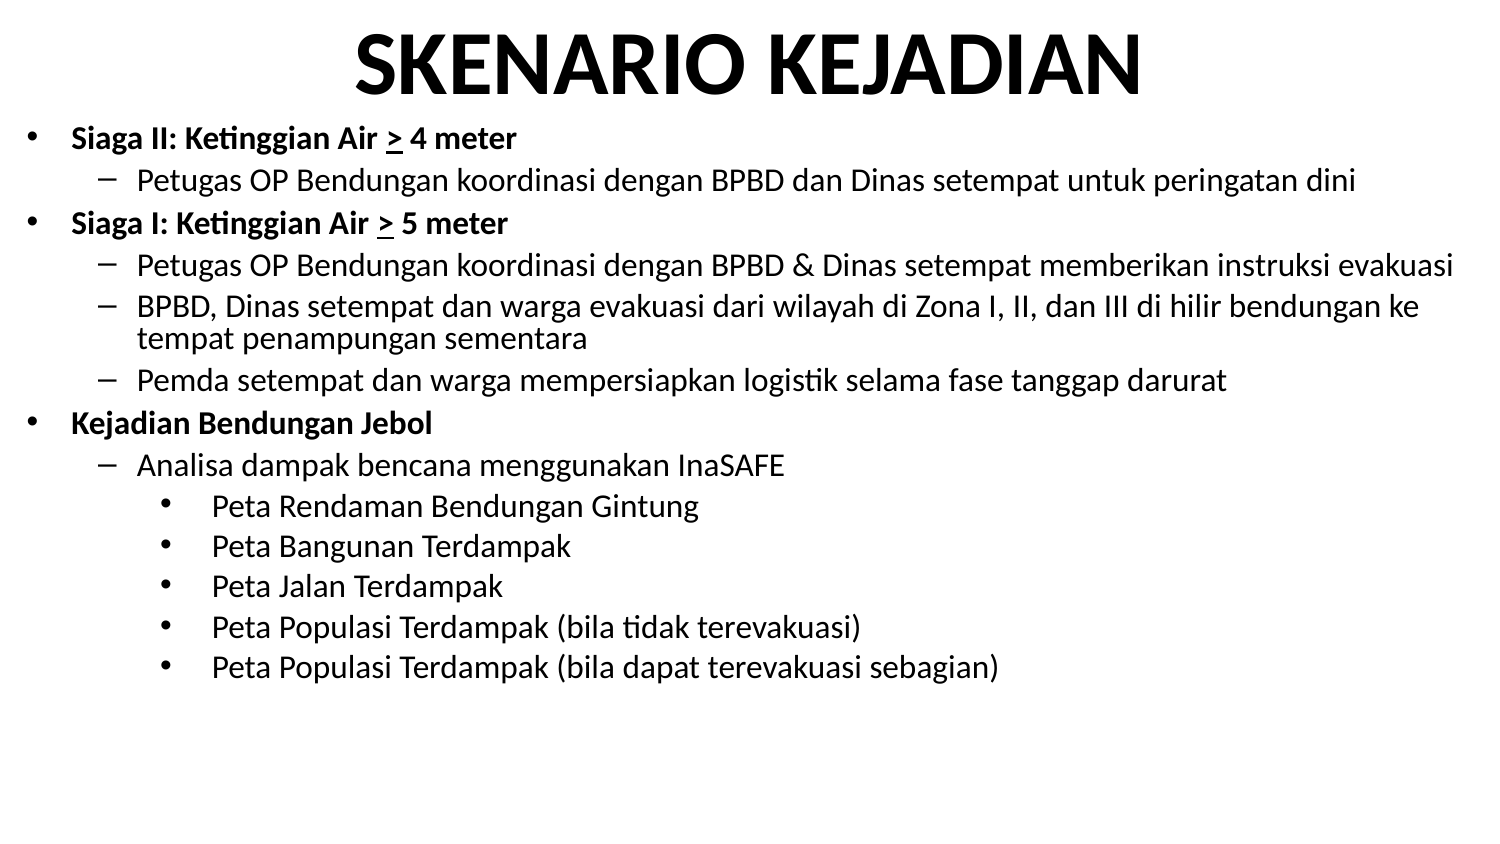

# SKENARIO KEJADIAN
Siaga II: Ketinggian Air > 4 meter
Petugas OP Bendungan koordinasi dengan BPBD dan Dinas setempat untuk peringatan dini
Siaga I: Ketinggian Air > 5 meter
Petugas OP Bendungan koordinasi dengan BPBD & Dinas setempat memberikan instruksi evakuasi
BPBD, Dinas setempat dan warga evakuasi dari wilayah di Zona I, II, dan III di hilir bendungan ke tempat penampungan sementara
Pemda setempat dan warga mempersiapkan logistik selama fase tanggap darurat
Kejadian Bendungan Jebol
Analisa dampak bencana menggunakan InaSAFE
Peta Rendaman Bendungan Gintung
Peta Bangunan Terdampak
Peta Jalan Terdampak
Peta Populasi Terdampak (bila tidak terevakuasi)
Peta Populasi Terdampak (bila dapat terevakuasi sebagian)